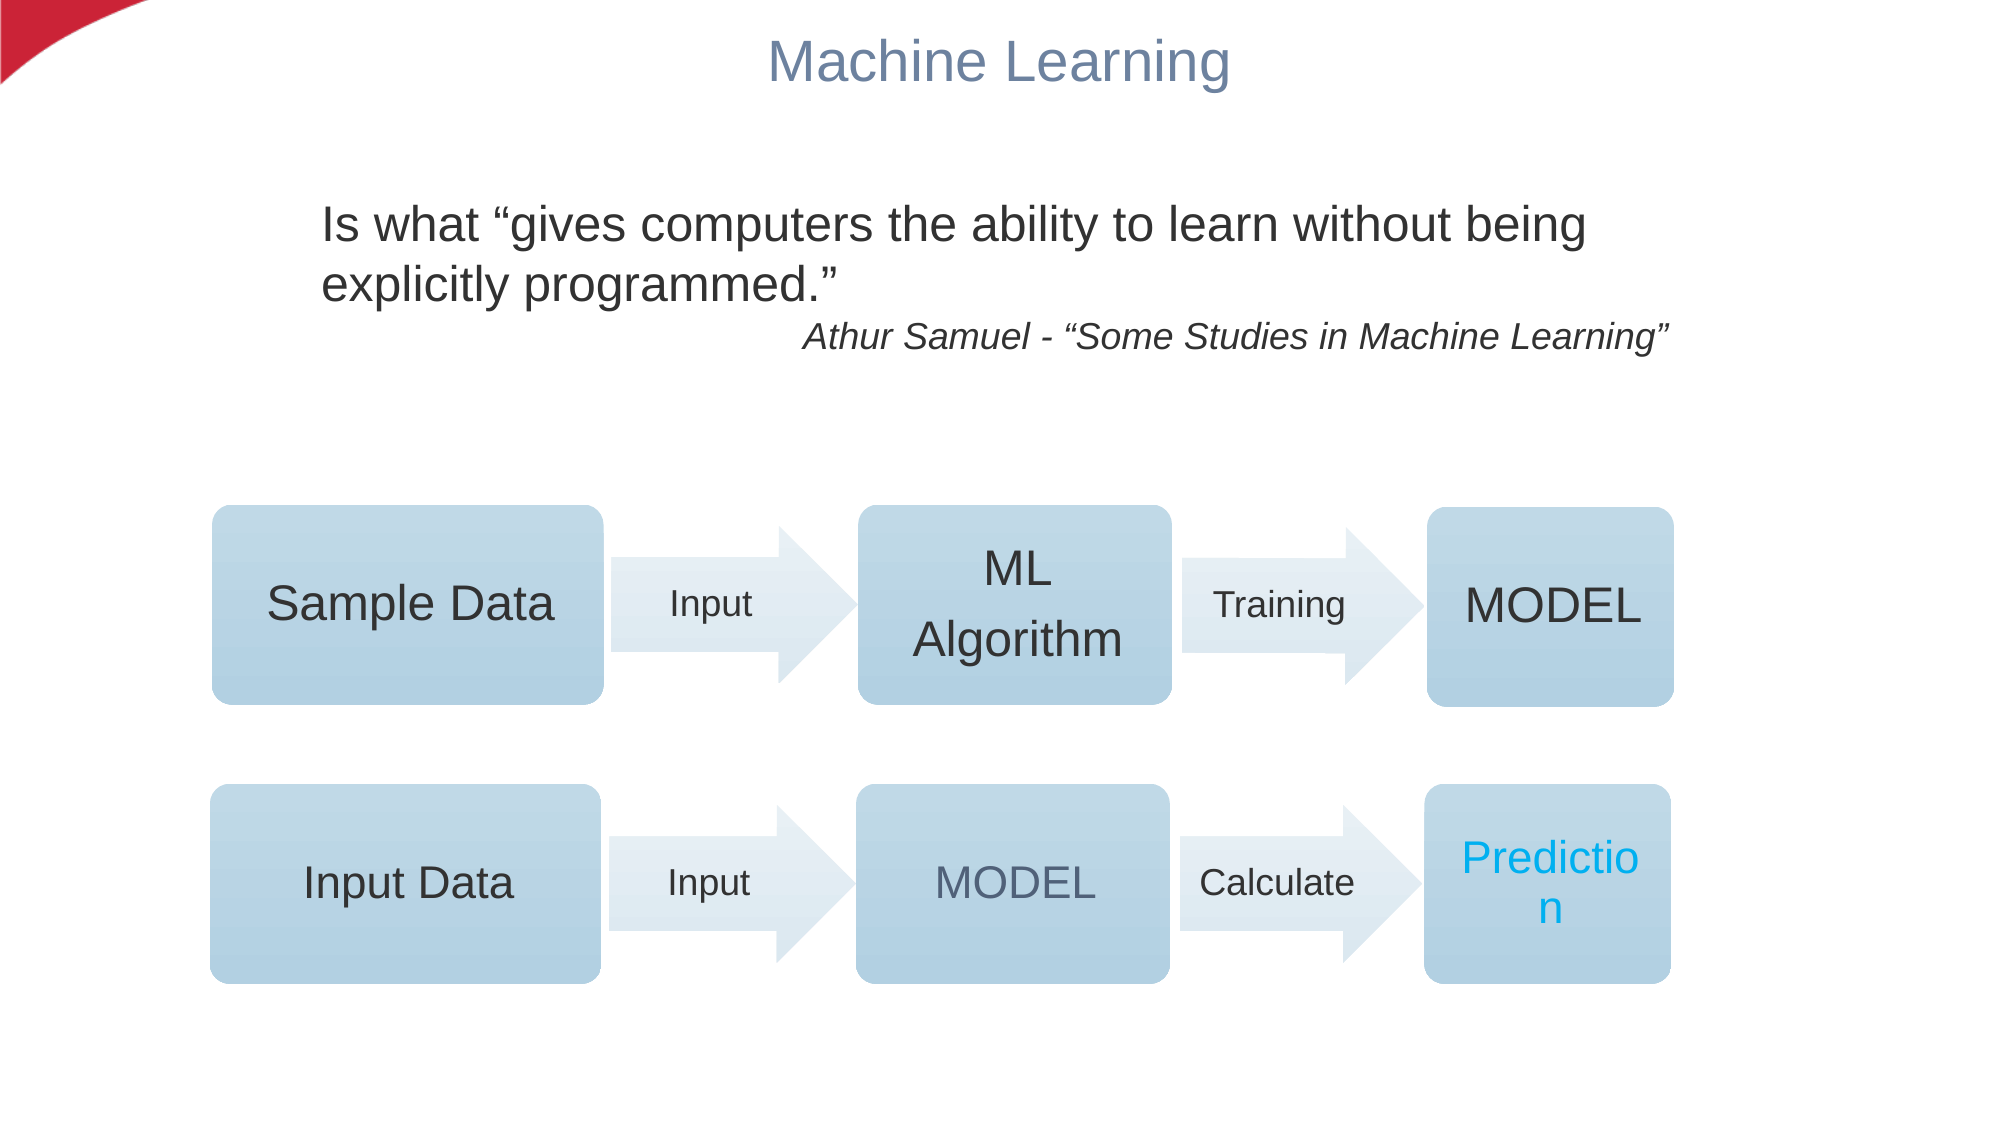

# Machine Learning
Is what “gives computers the ability to learn without being explicitly programmed.”
Athur Samuel - “Some Studies in Machine Learning”

Sample Data
Input
ML
Algorithm
Training
MODEL
Input Data
Input
MODEL
Calculate
Prediction